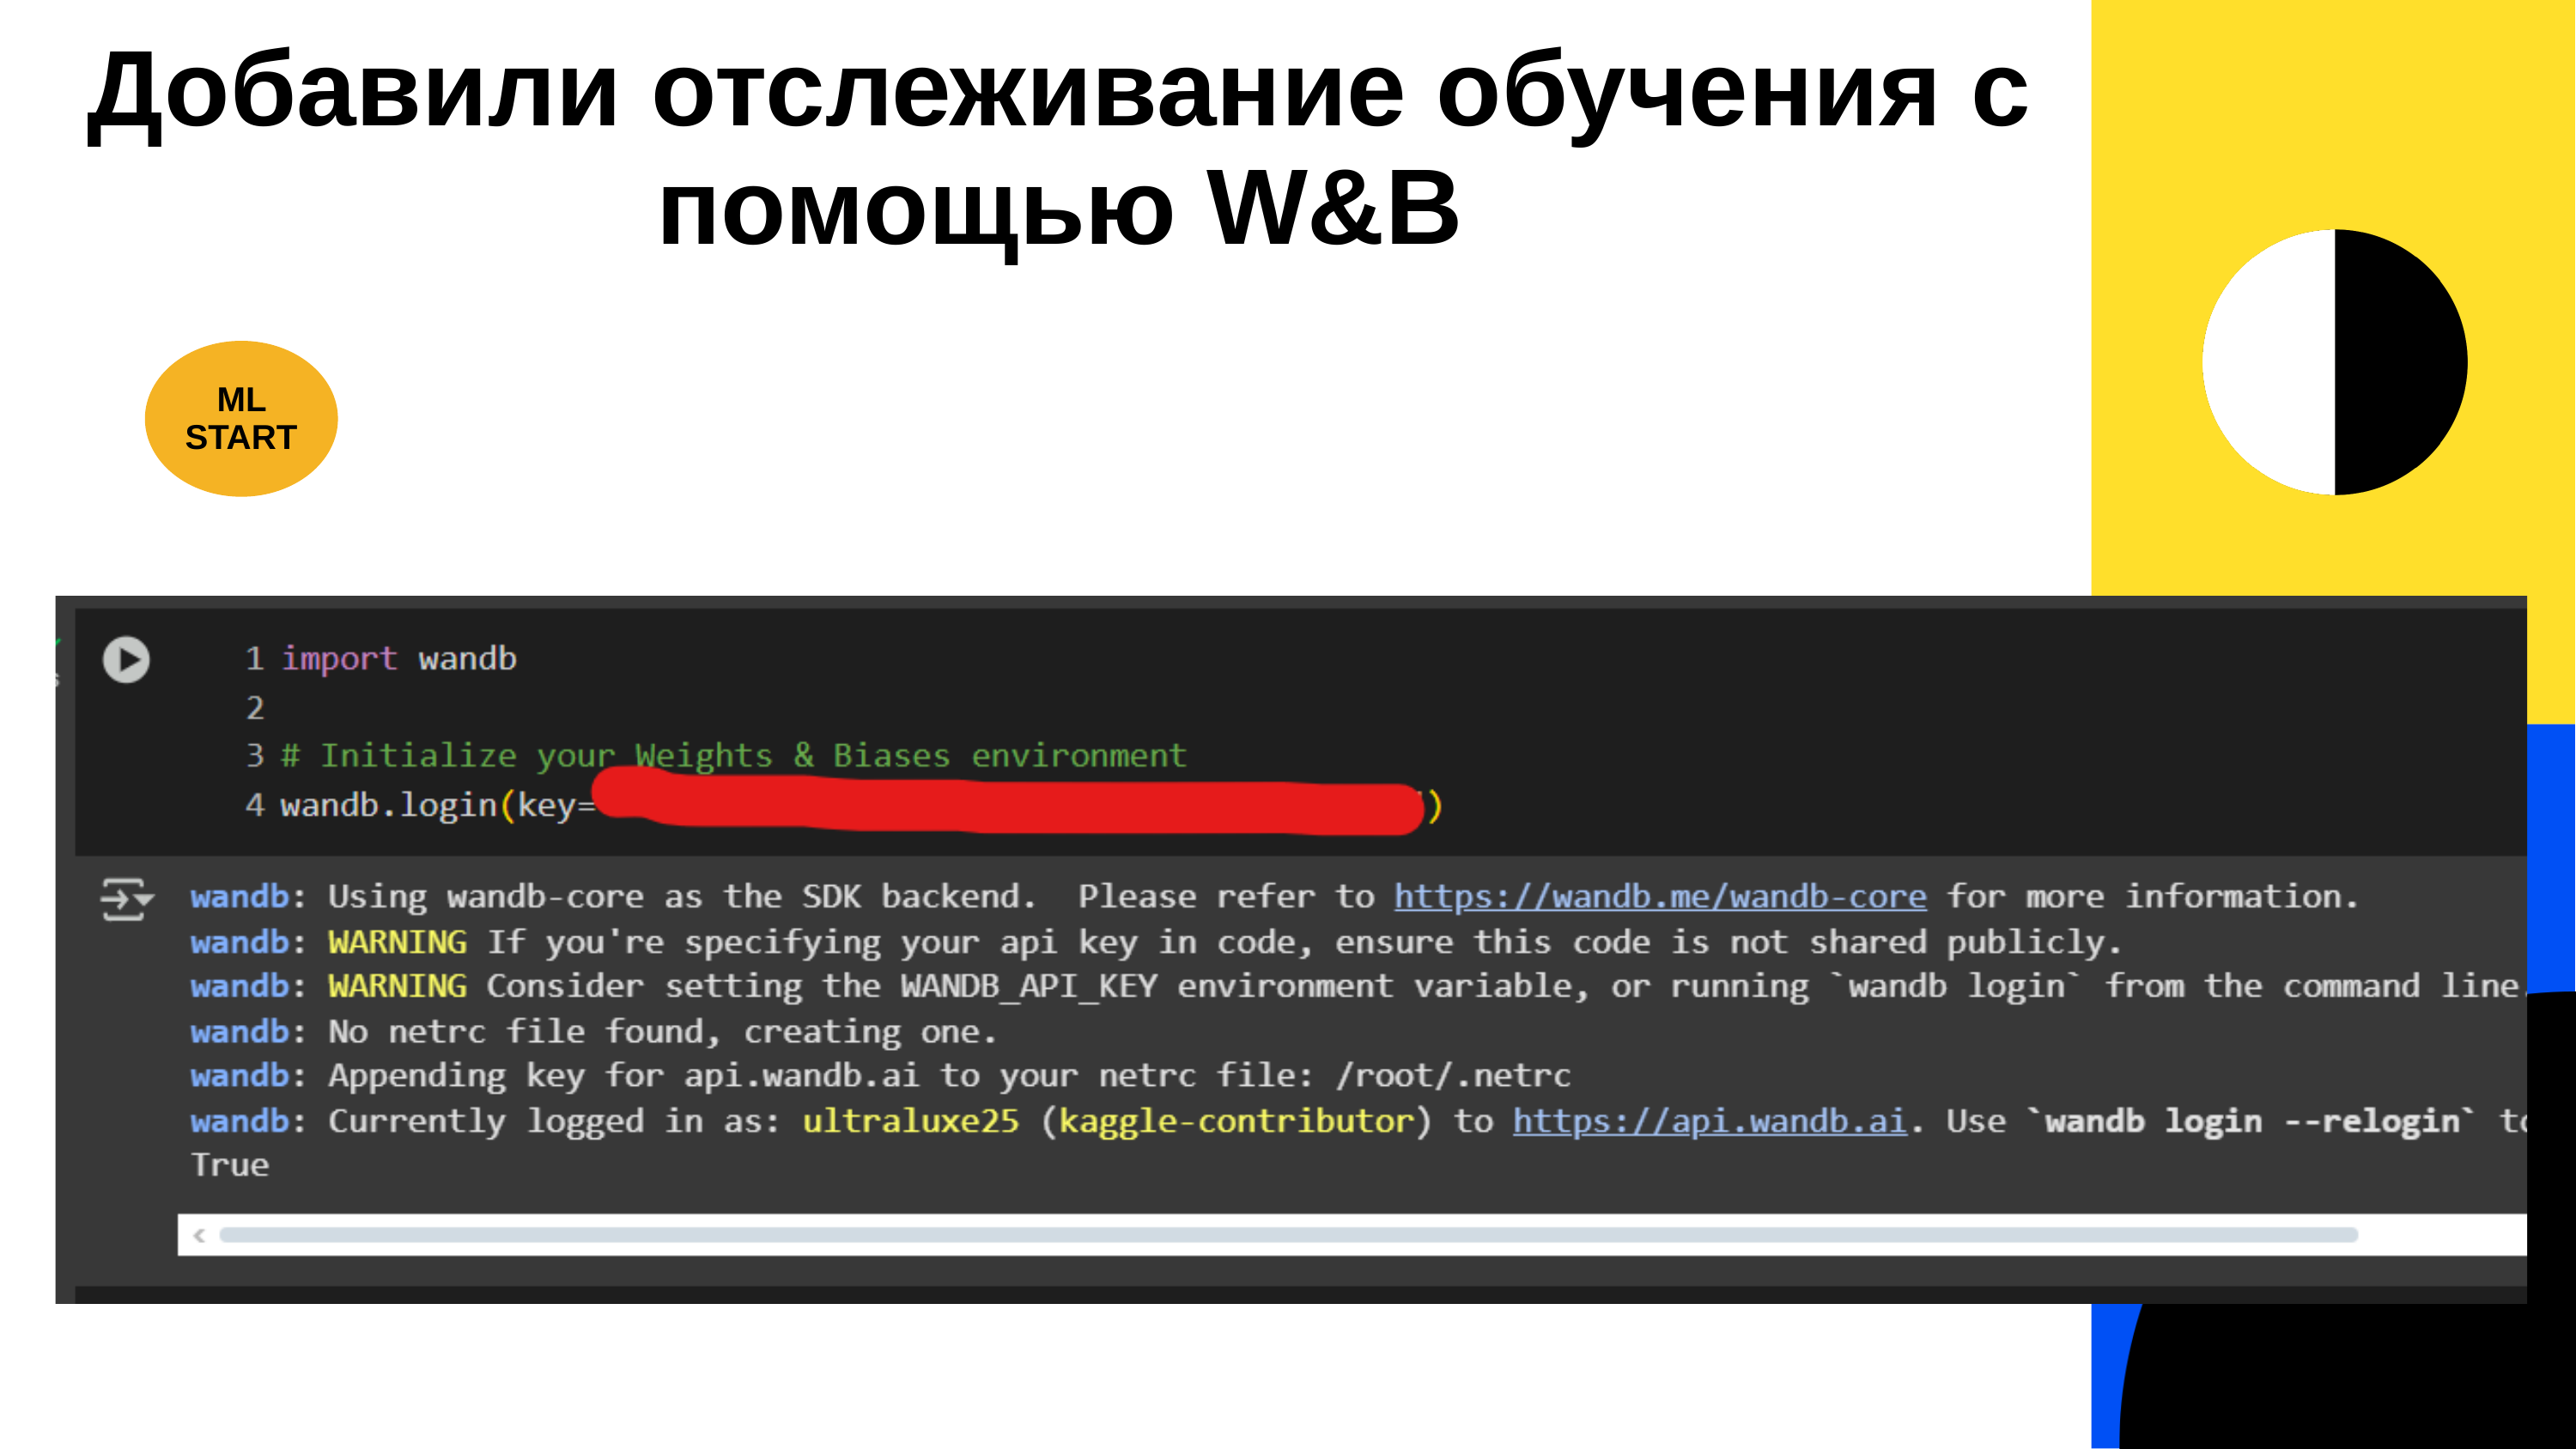

Добавили отслеживание обучения с помощью W&B

ML START